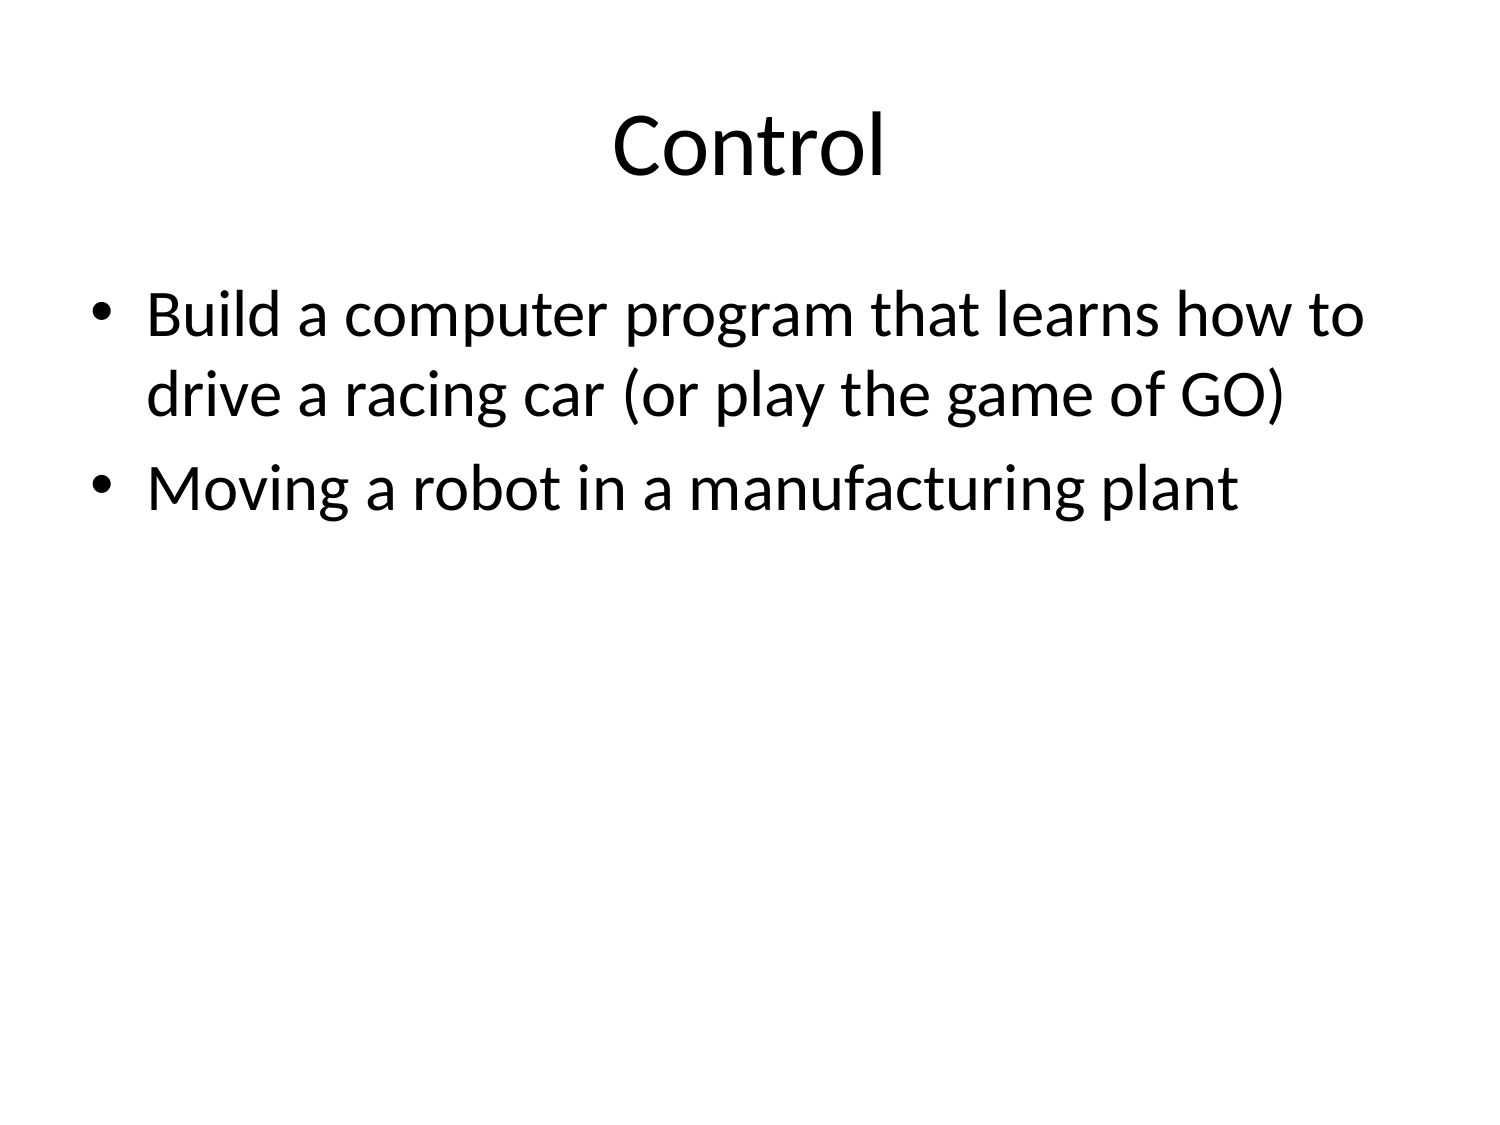

# Control
Build a computer program that learns how to drive a racing car (or play the game of GO)
Moving a robot in a manufacturing plant